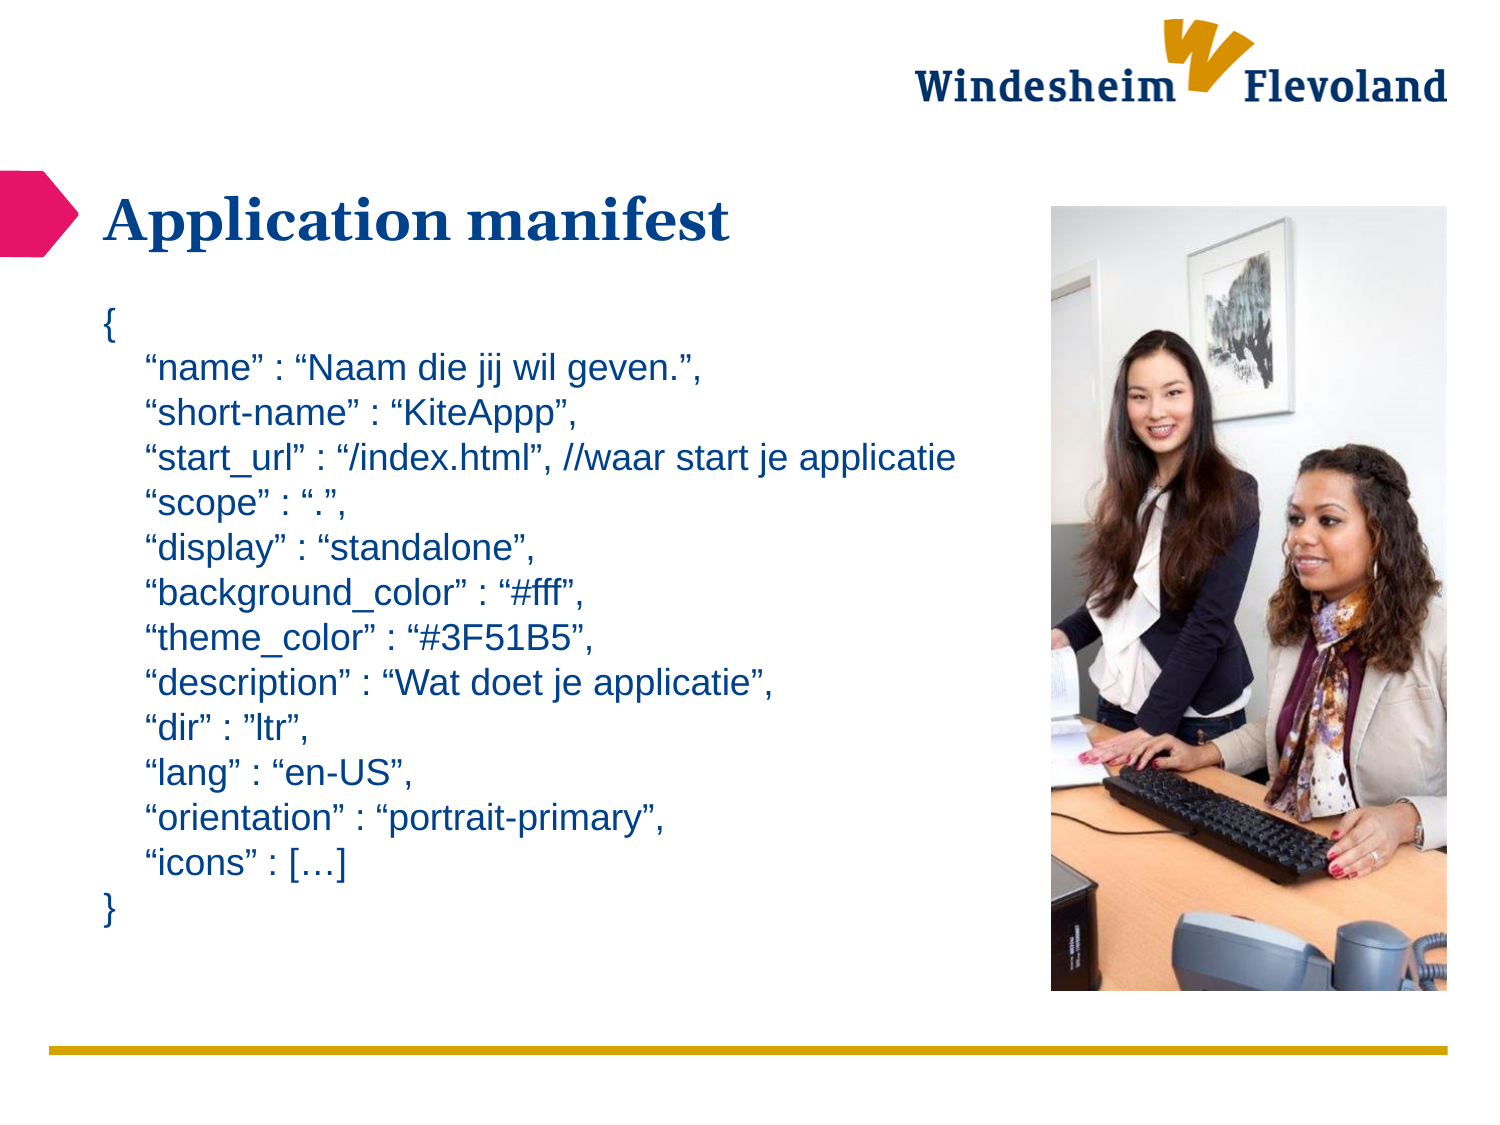

# Application manifest
{
    “name” : “Naam die jij wil geven.”,
    “short-name” : “KiteAppp”,
    “start_url” : “/index.html”, //waar start je applicatie
    “scope” : “.”,
    “display” : “standalone”,
    “background_color” : “#fff”,
    “theme_color” : “#3F51B5”,
    “description” : “Wat doet je applicatie”,
    “dir” : ”ltr”,
    “lang” : “en-US”,
    “orientation” : “portrait-primary”,
    “icons” : […]
}